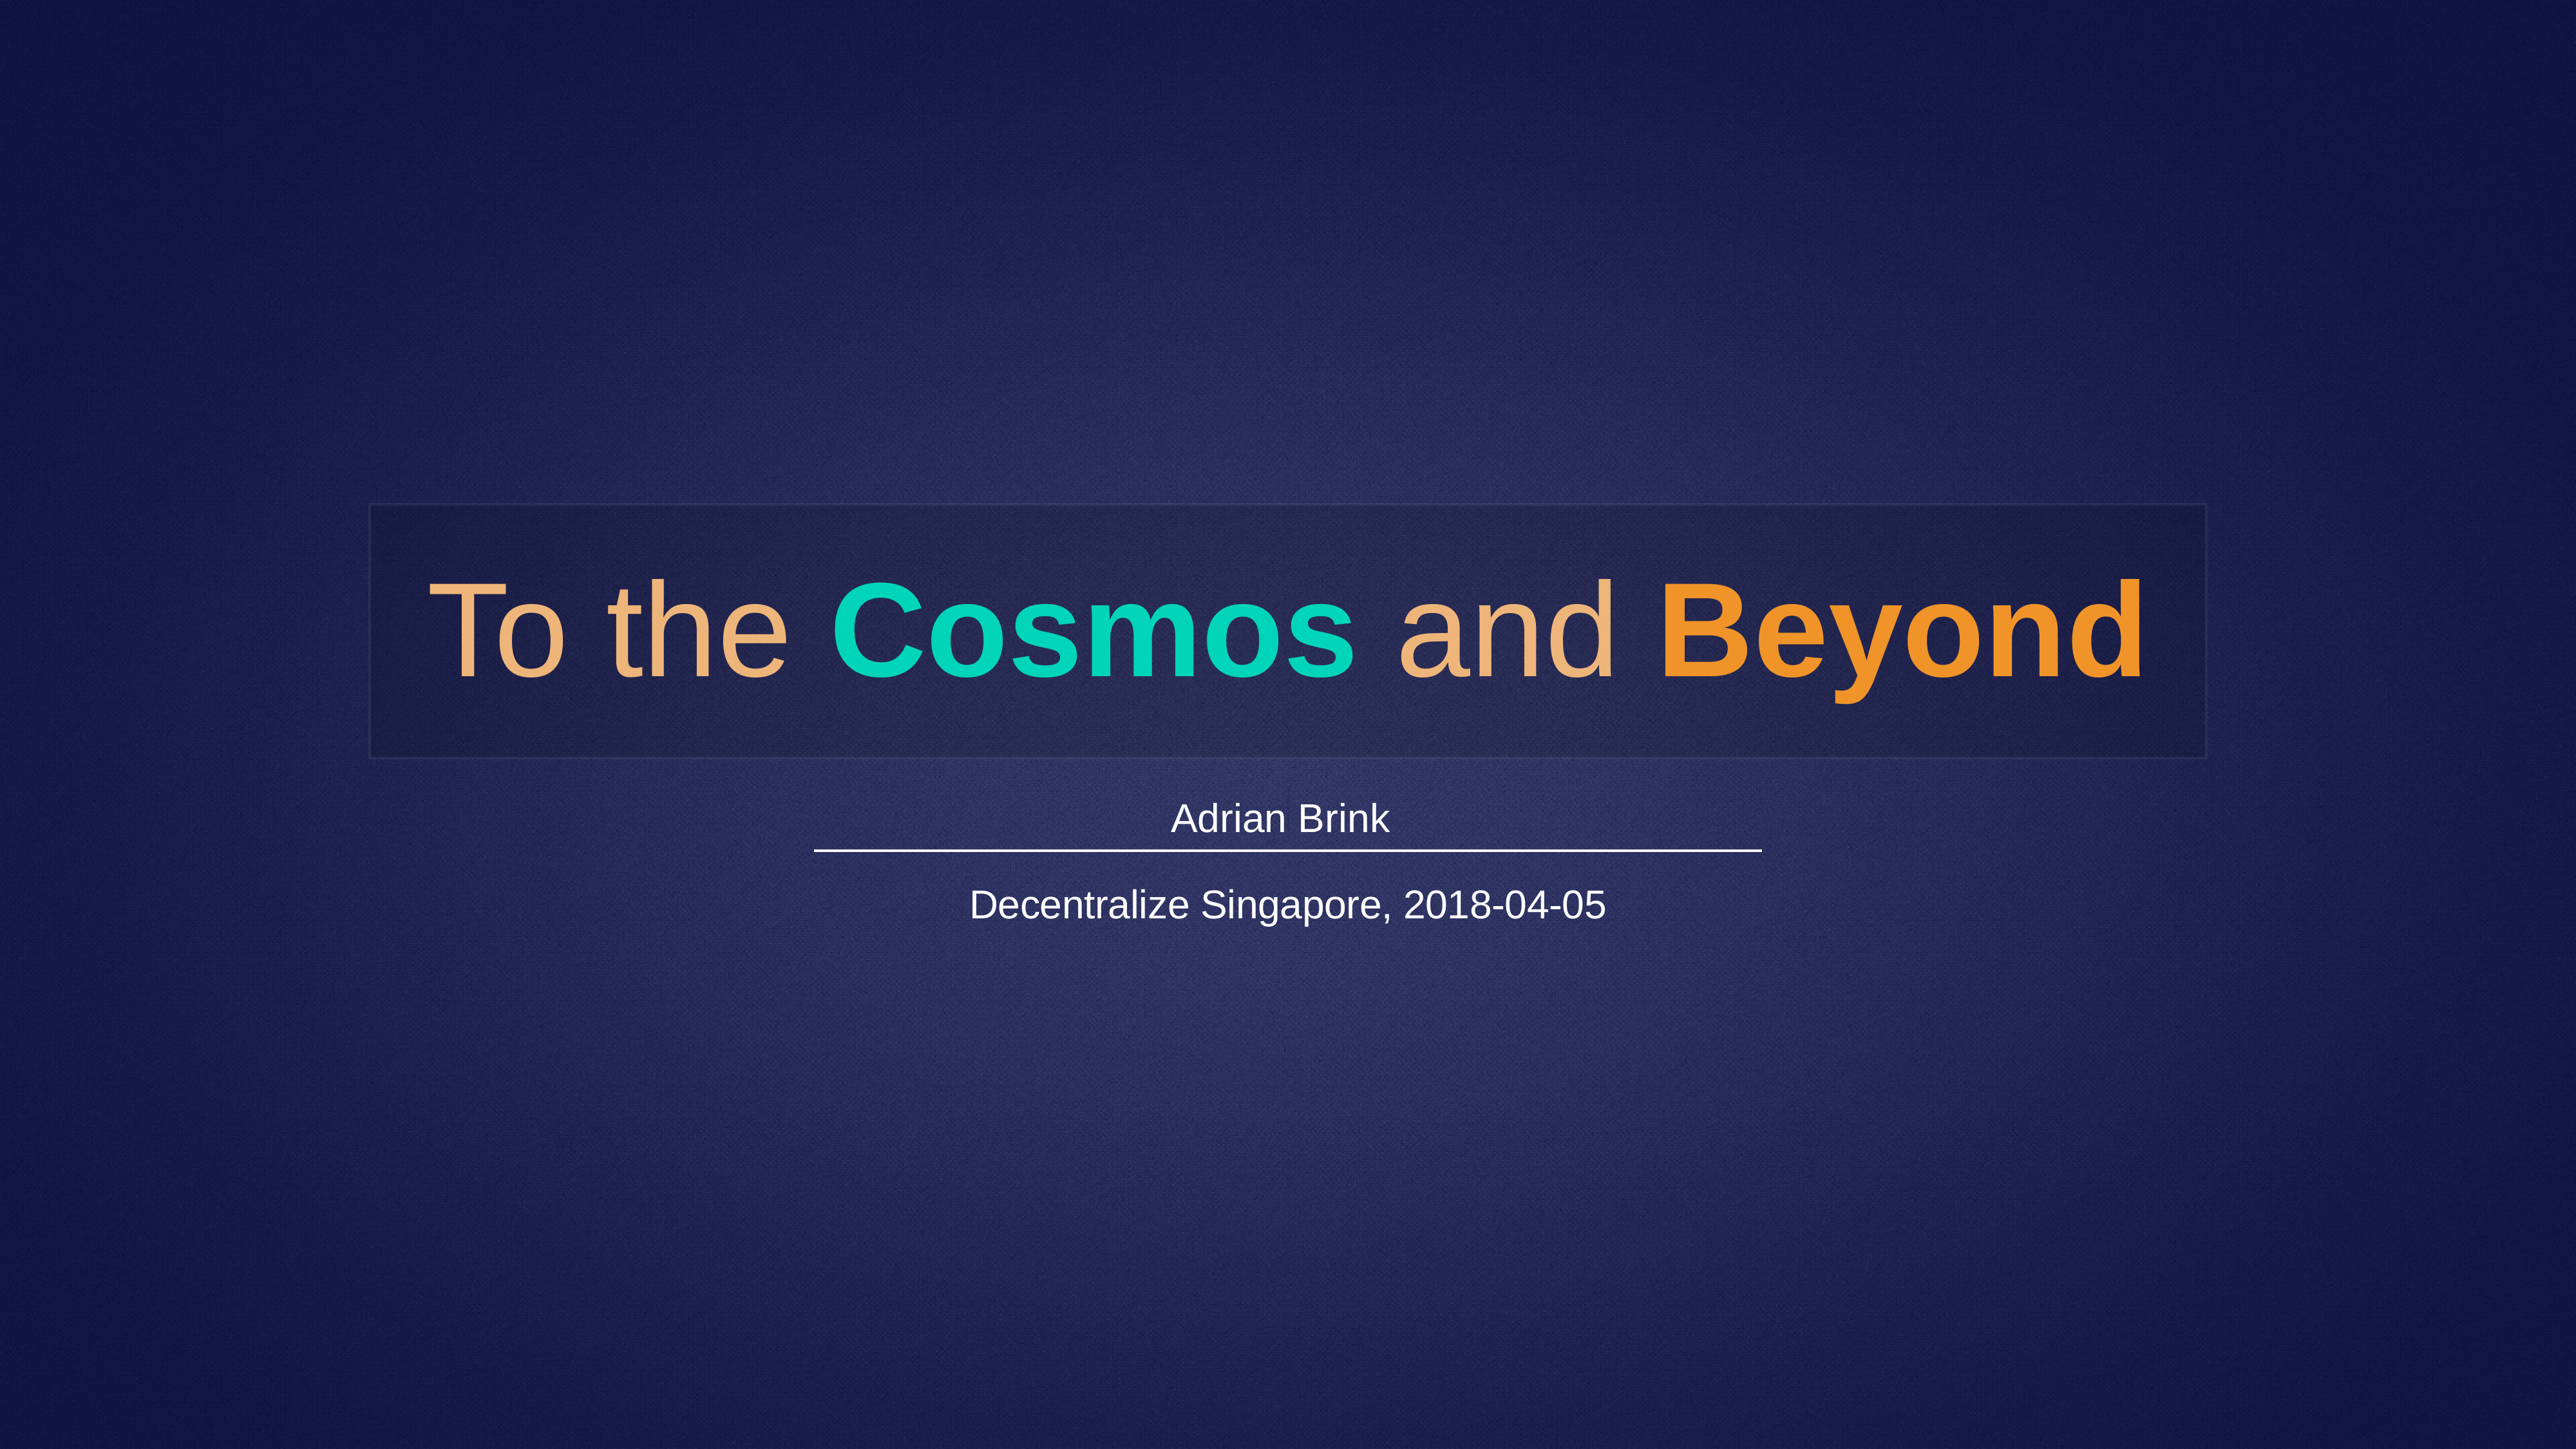

# To the Cosmos and Beyond
Adrian Brink
Decentralize Singapore, 2018-04-05